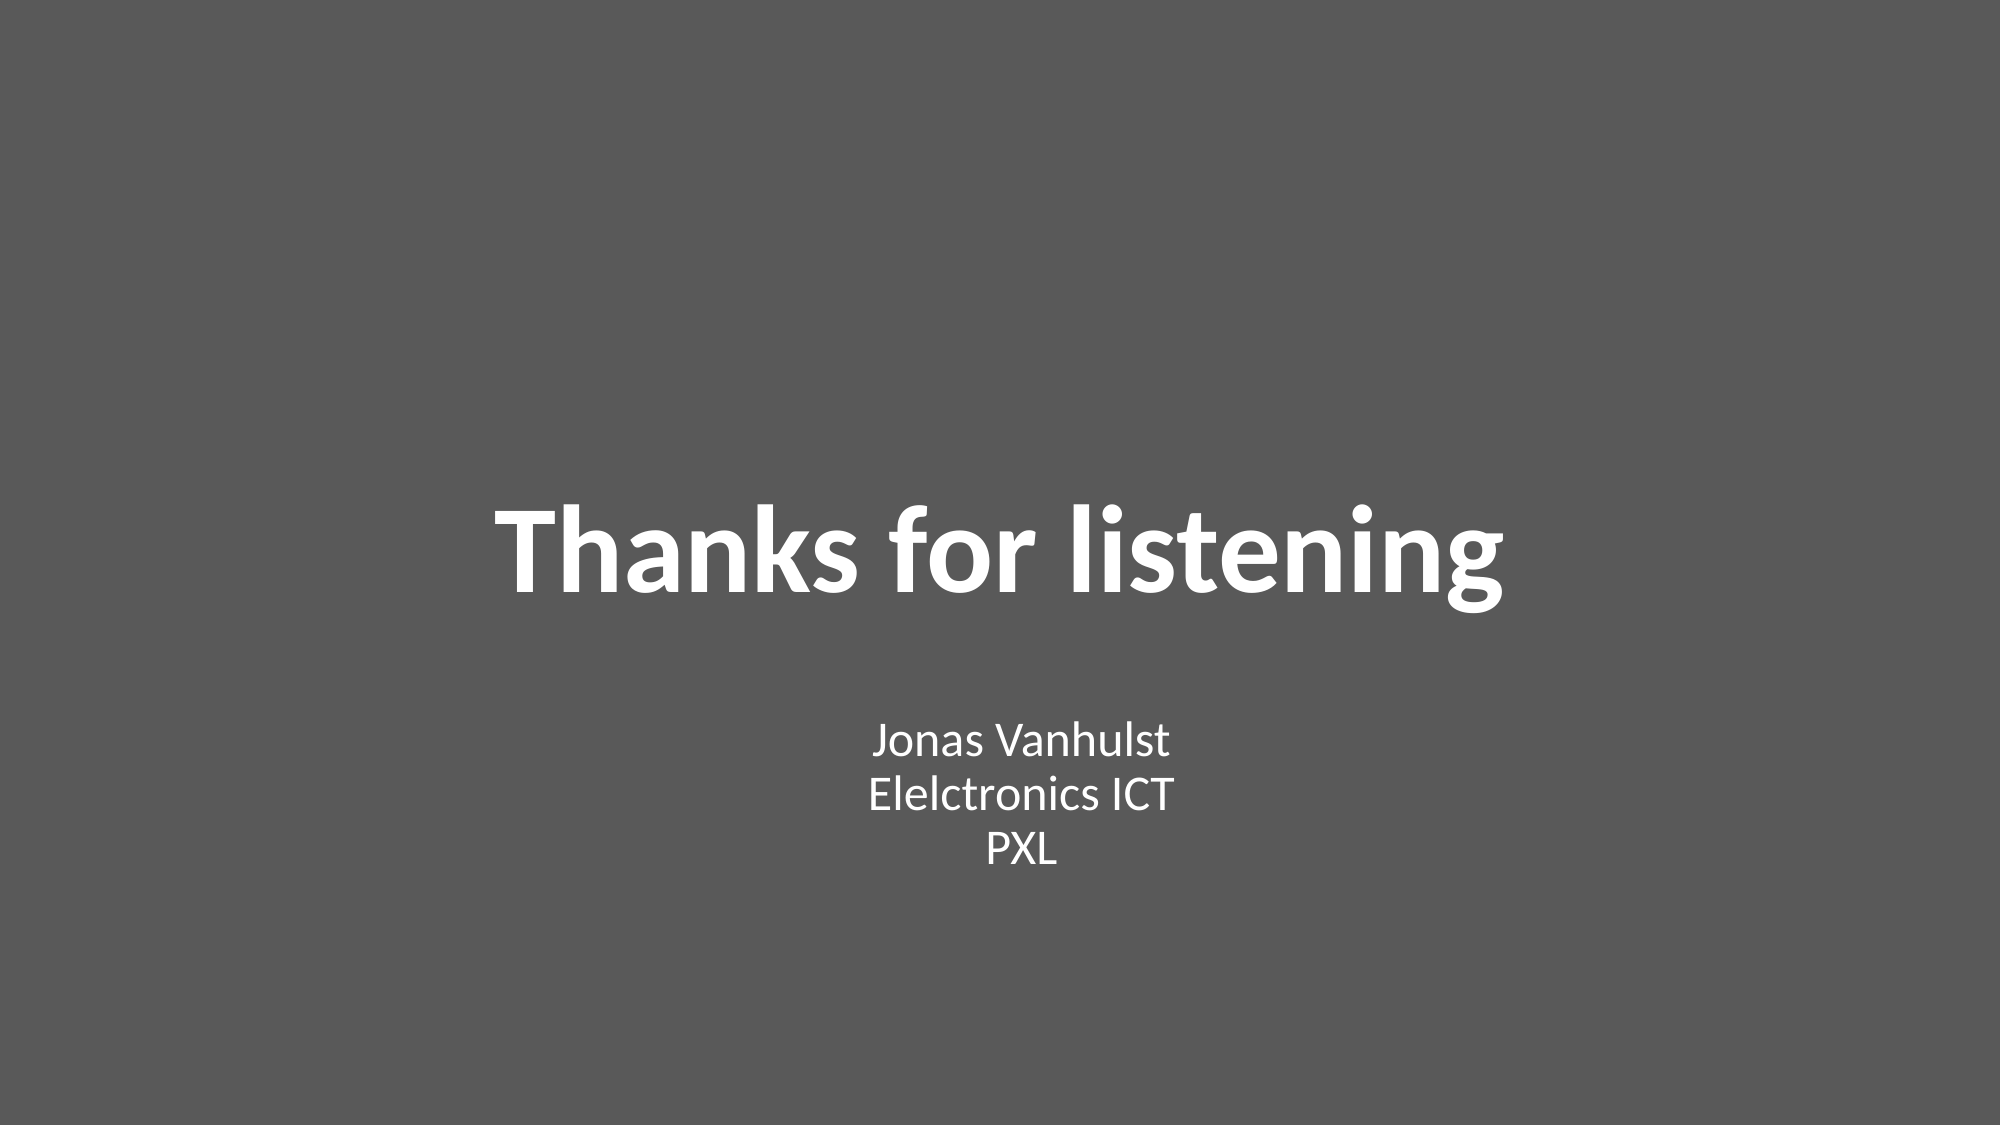

# Thanks for listening
Jonas Vanhulst
Elelctronics ICT
PXL